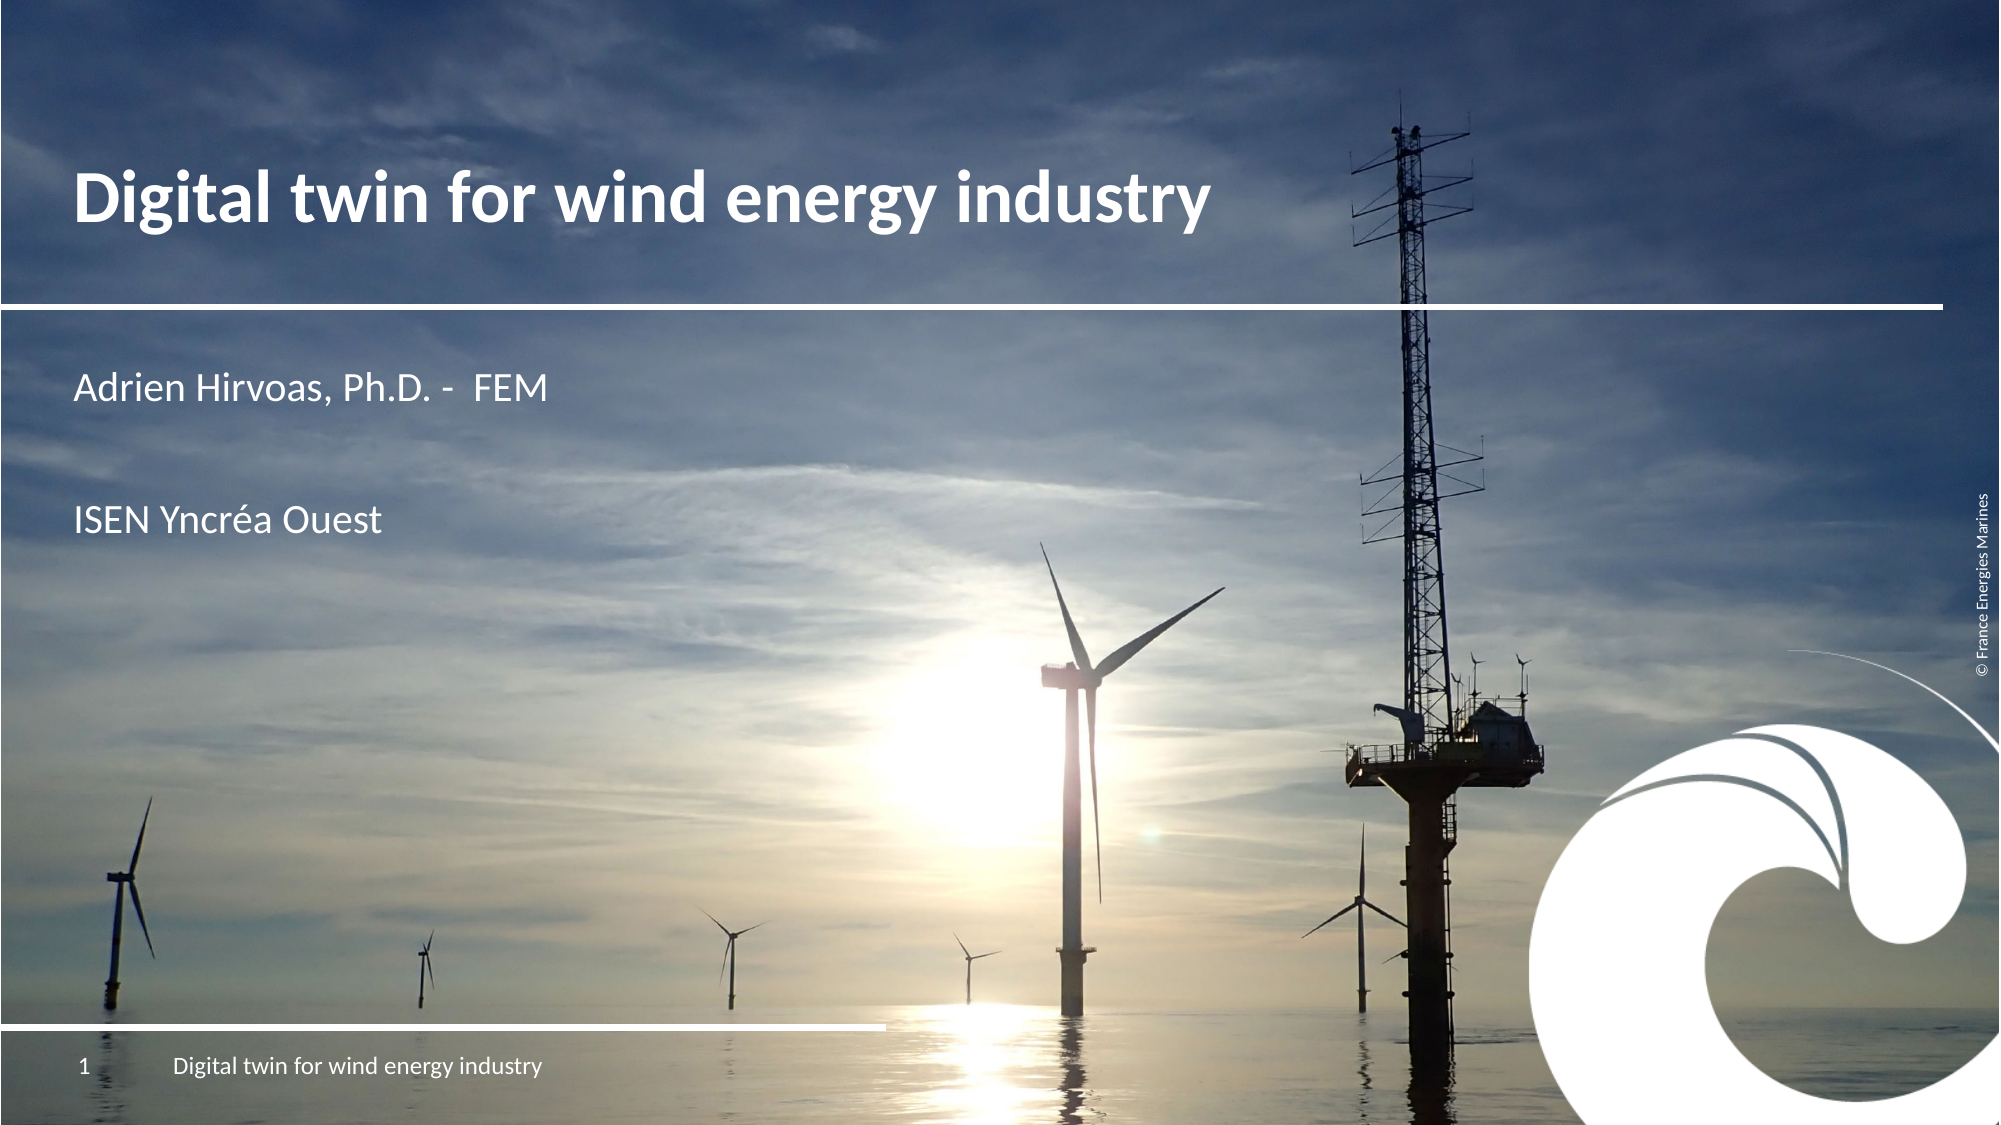

# Digital twin for wind energy industry
Adrien Hirvoas, Ph.D. -  FEM

ISEN Yncréa Ouest

1
Digital twin for wind energy industry